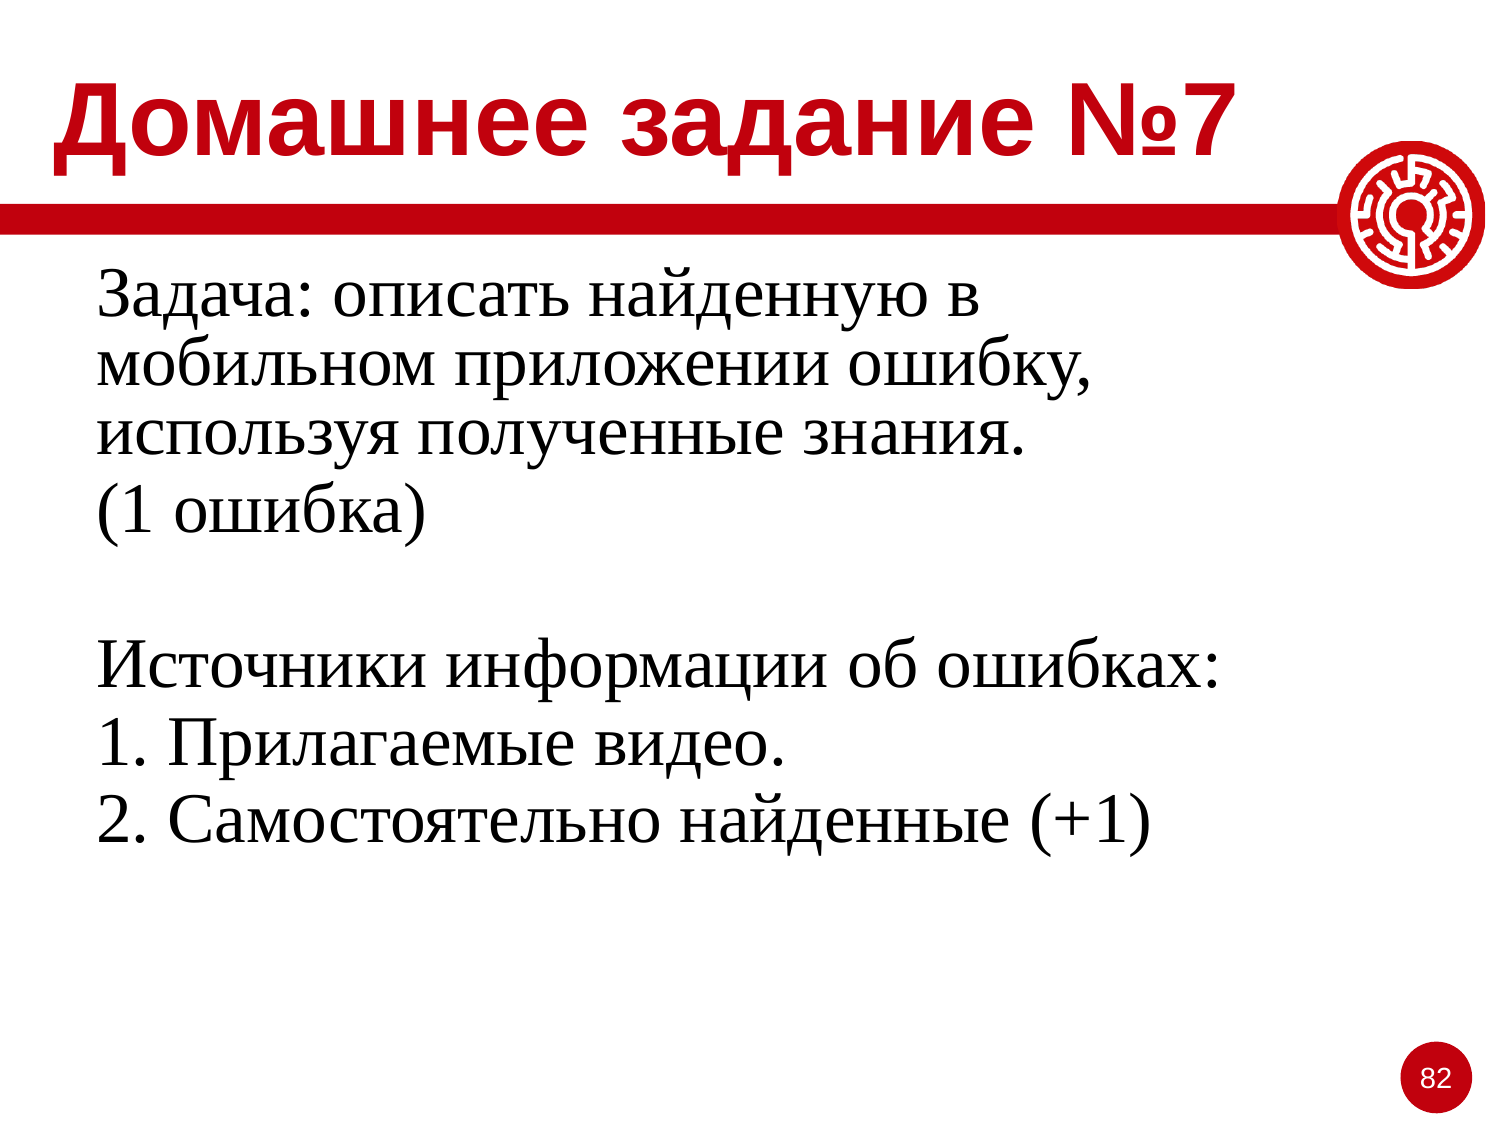

# Домашнее задание №7
Задача: описать найденную в мобильном приложении ошибку, используя полученные знания.
(1 ошибка)

Источники информации об ошибках:
1. Прилагаемые видео.
2. Самостоятельно найденные (+1)

82